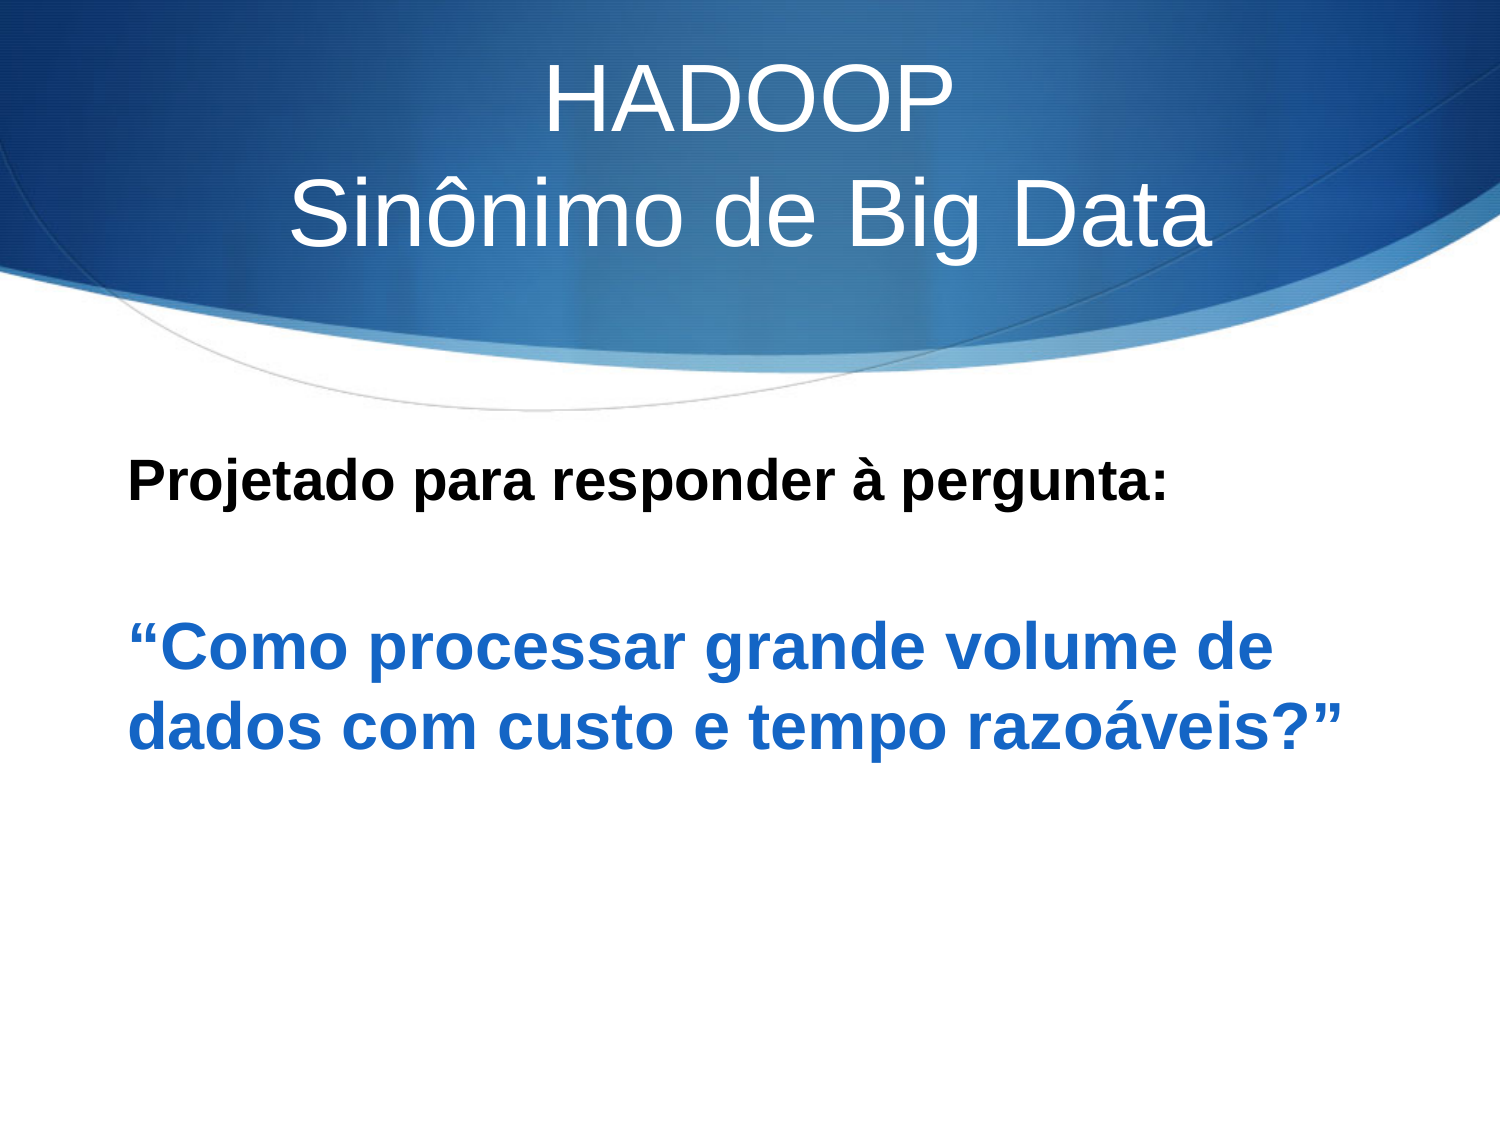

# HADOOP Sinônimo de Big Data
Projetado para responder à pergunta:

“Como processar grande volume de dados com custo e tempo razoáveis?”